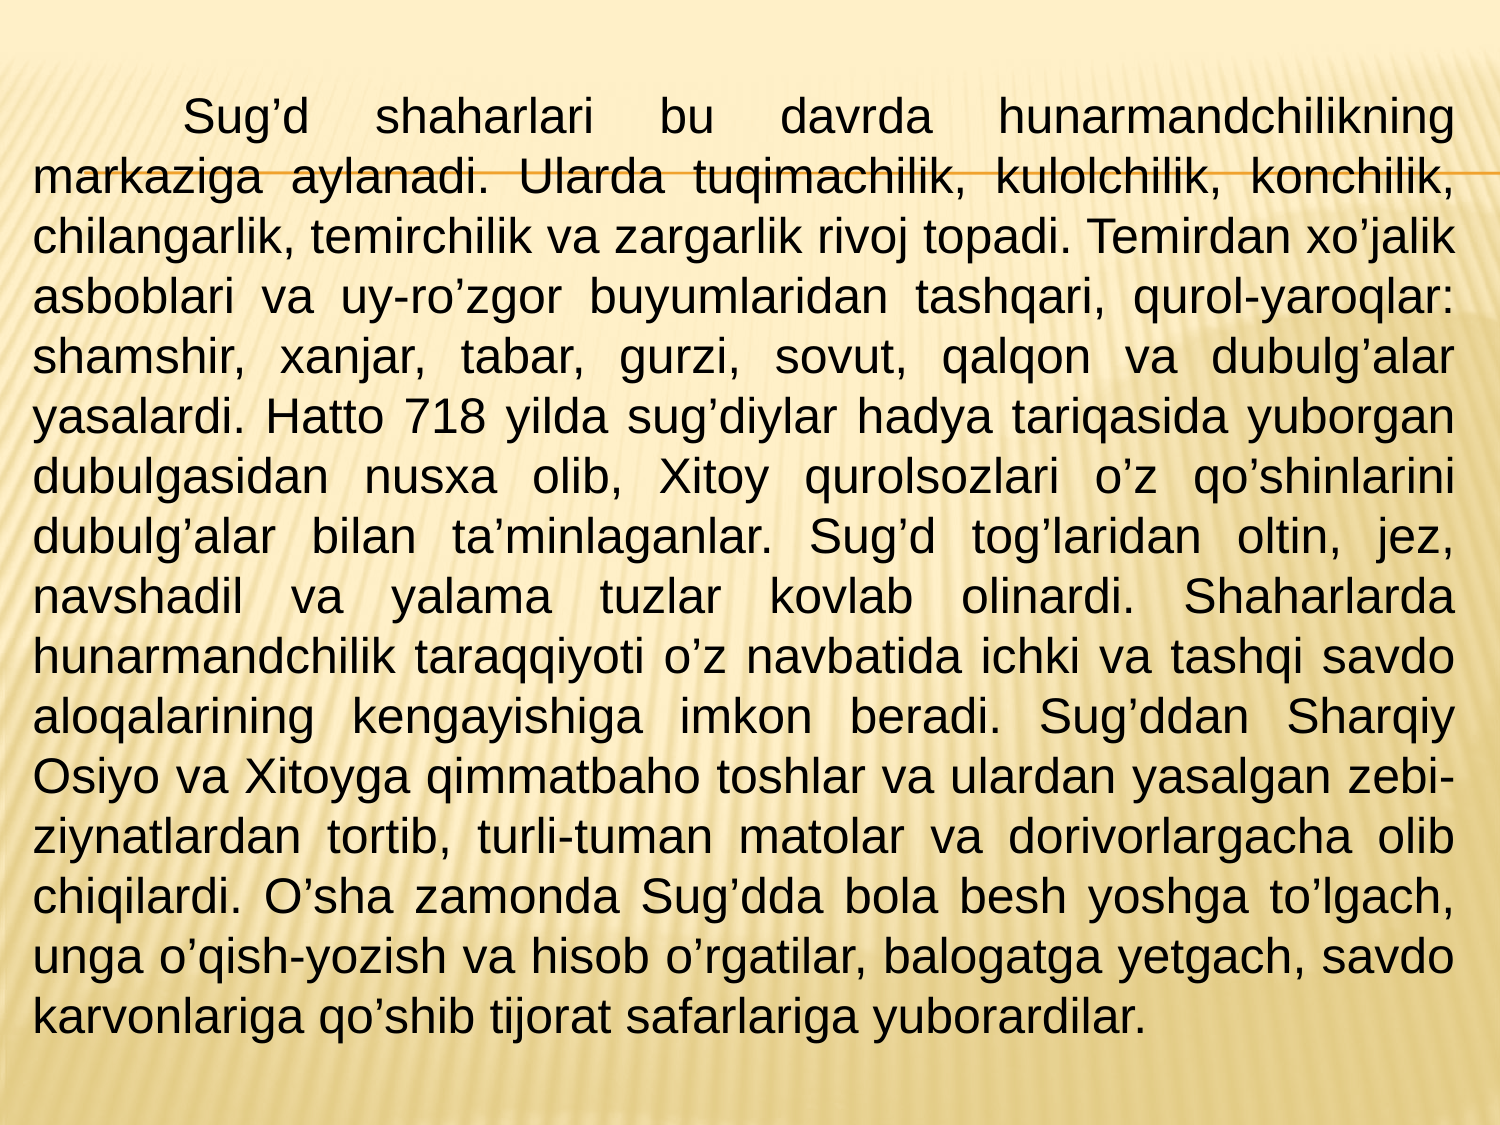

Sug’d shaharlari bu davrda hunarmandchilikning markaziga aylanadi. Ularda tuqimachilik, kulolchilik, konchilik, chilangarlik, temirchilik va zargarlik rivoj topadi. Temirdan xo’jalik asboblari va uy-ro’zgor buyumlaridan tashqari, qurol-yaroqlar: shamshir, xanjar, tabar, gurzi, sovut, qalqon va dubulg’alar yasalardi. Hatto 718 yilda sug’diylar hadya tariqasida yuborgan dubulgasidan nusxa olib, Xitoy qurolsozlari o’z qo’shinlarini dubulg’alar bilan ta’minlaganlar. Sug’d tog’laridan oltin, jez, navshadil va yalama tuzlar kovlab olinardi. Shaharlarda hunarmandchilik taraqqiyoti o’z navbatida ichki va tashqi savdo aloqalarining kengayishiga imkon beradi. Sug’ddan Sharqiy Osiyo va Xitoyga qimmatbaho toshlar va ulardan yasalgan zebi-ziynatlardan tortib, turli-tuman matolar va dorivorlargacha olib chiqilardi. O’sha zamonda Sug’dda bola besh yoshga to’lgach, unga o’qish-yozish va hisob o’rgatilar, balogatga yetgach, savdo karvonlariga qo’shib tijorat safarlariga yuborardilar.